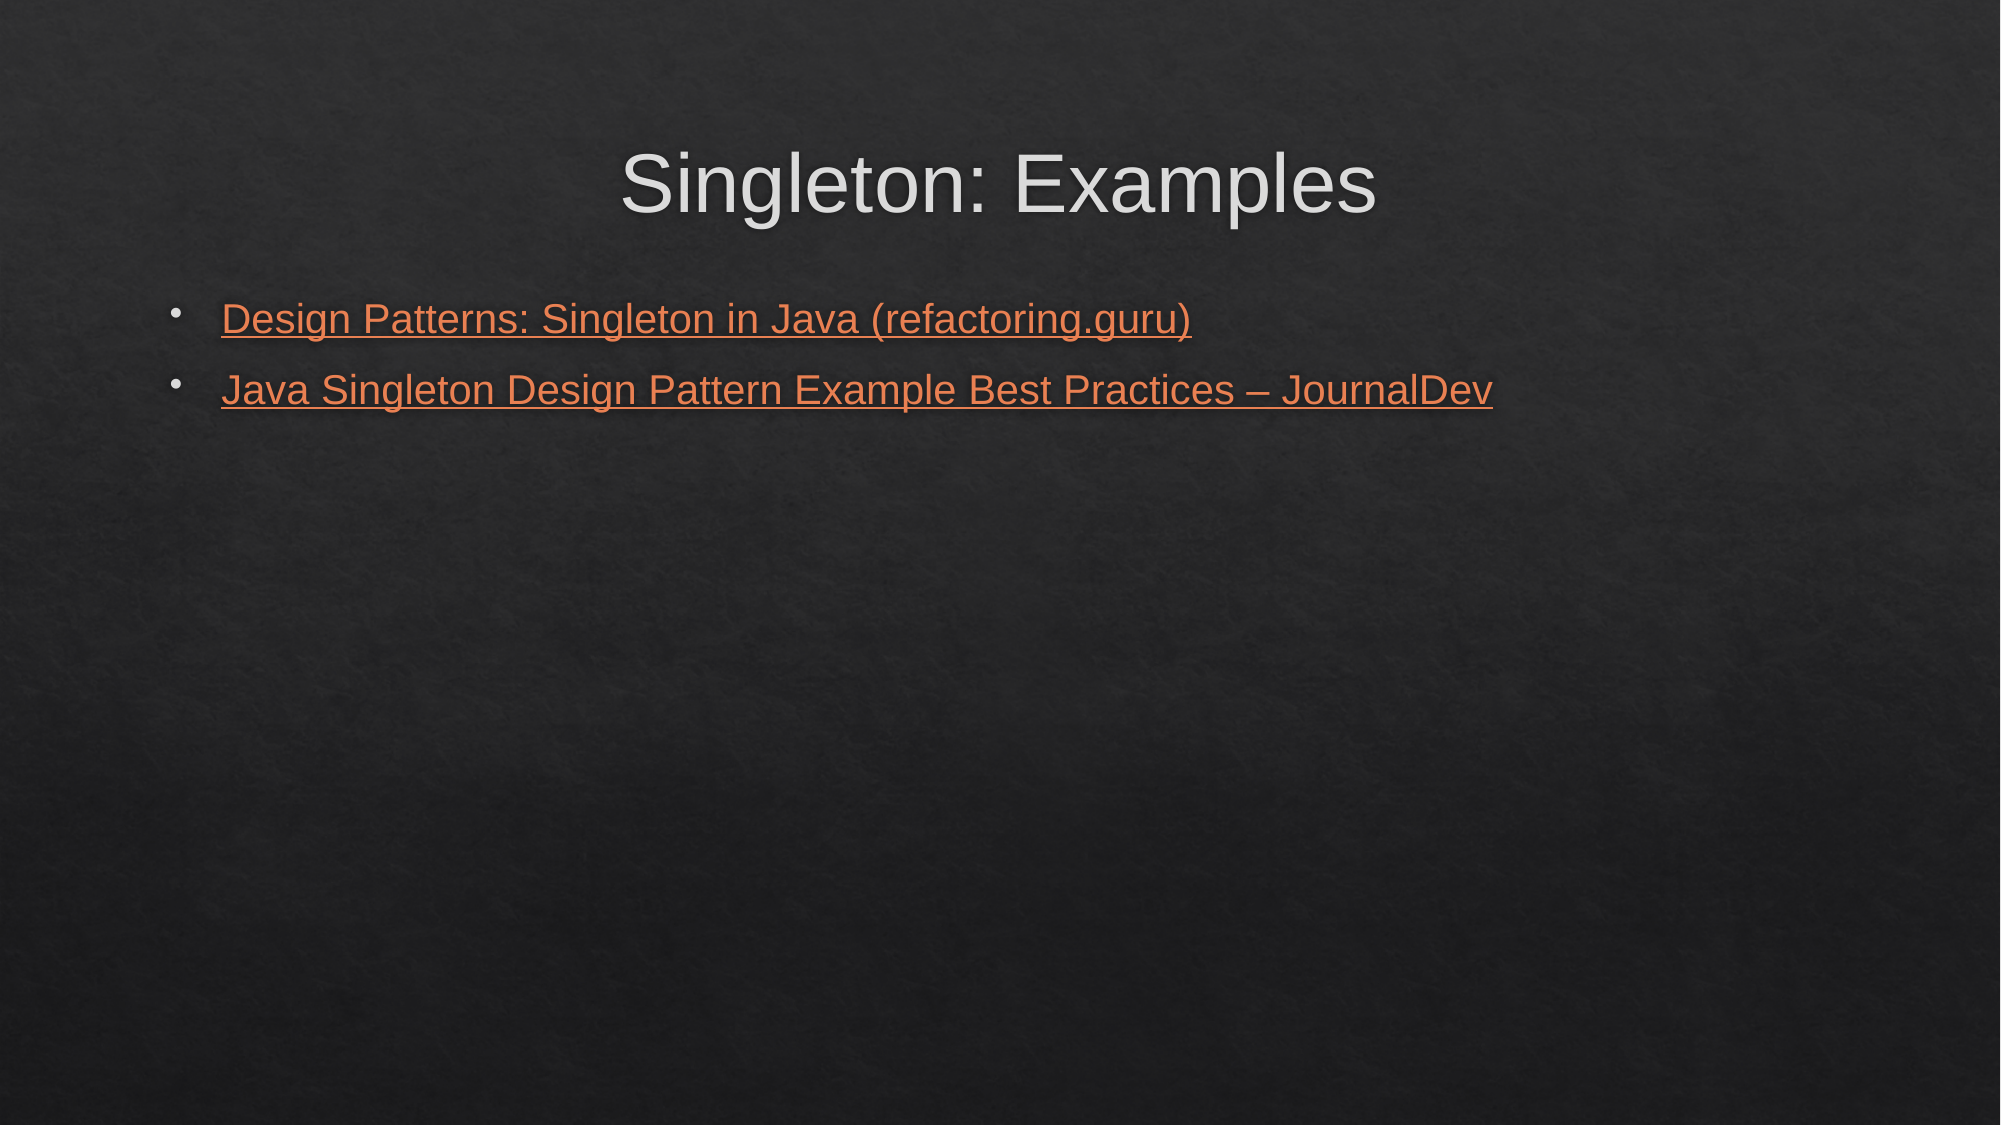

# Singleton: Examples
Design Patterns: Singleton in Java (refactoring.guru)
Java Singleton Design Pattern Example Best Practices – JournalDev